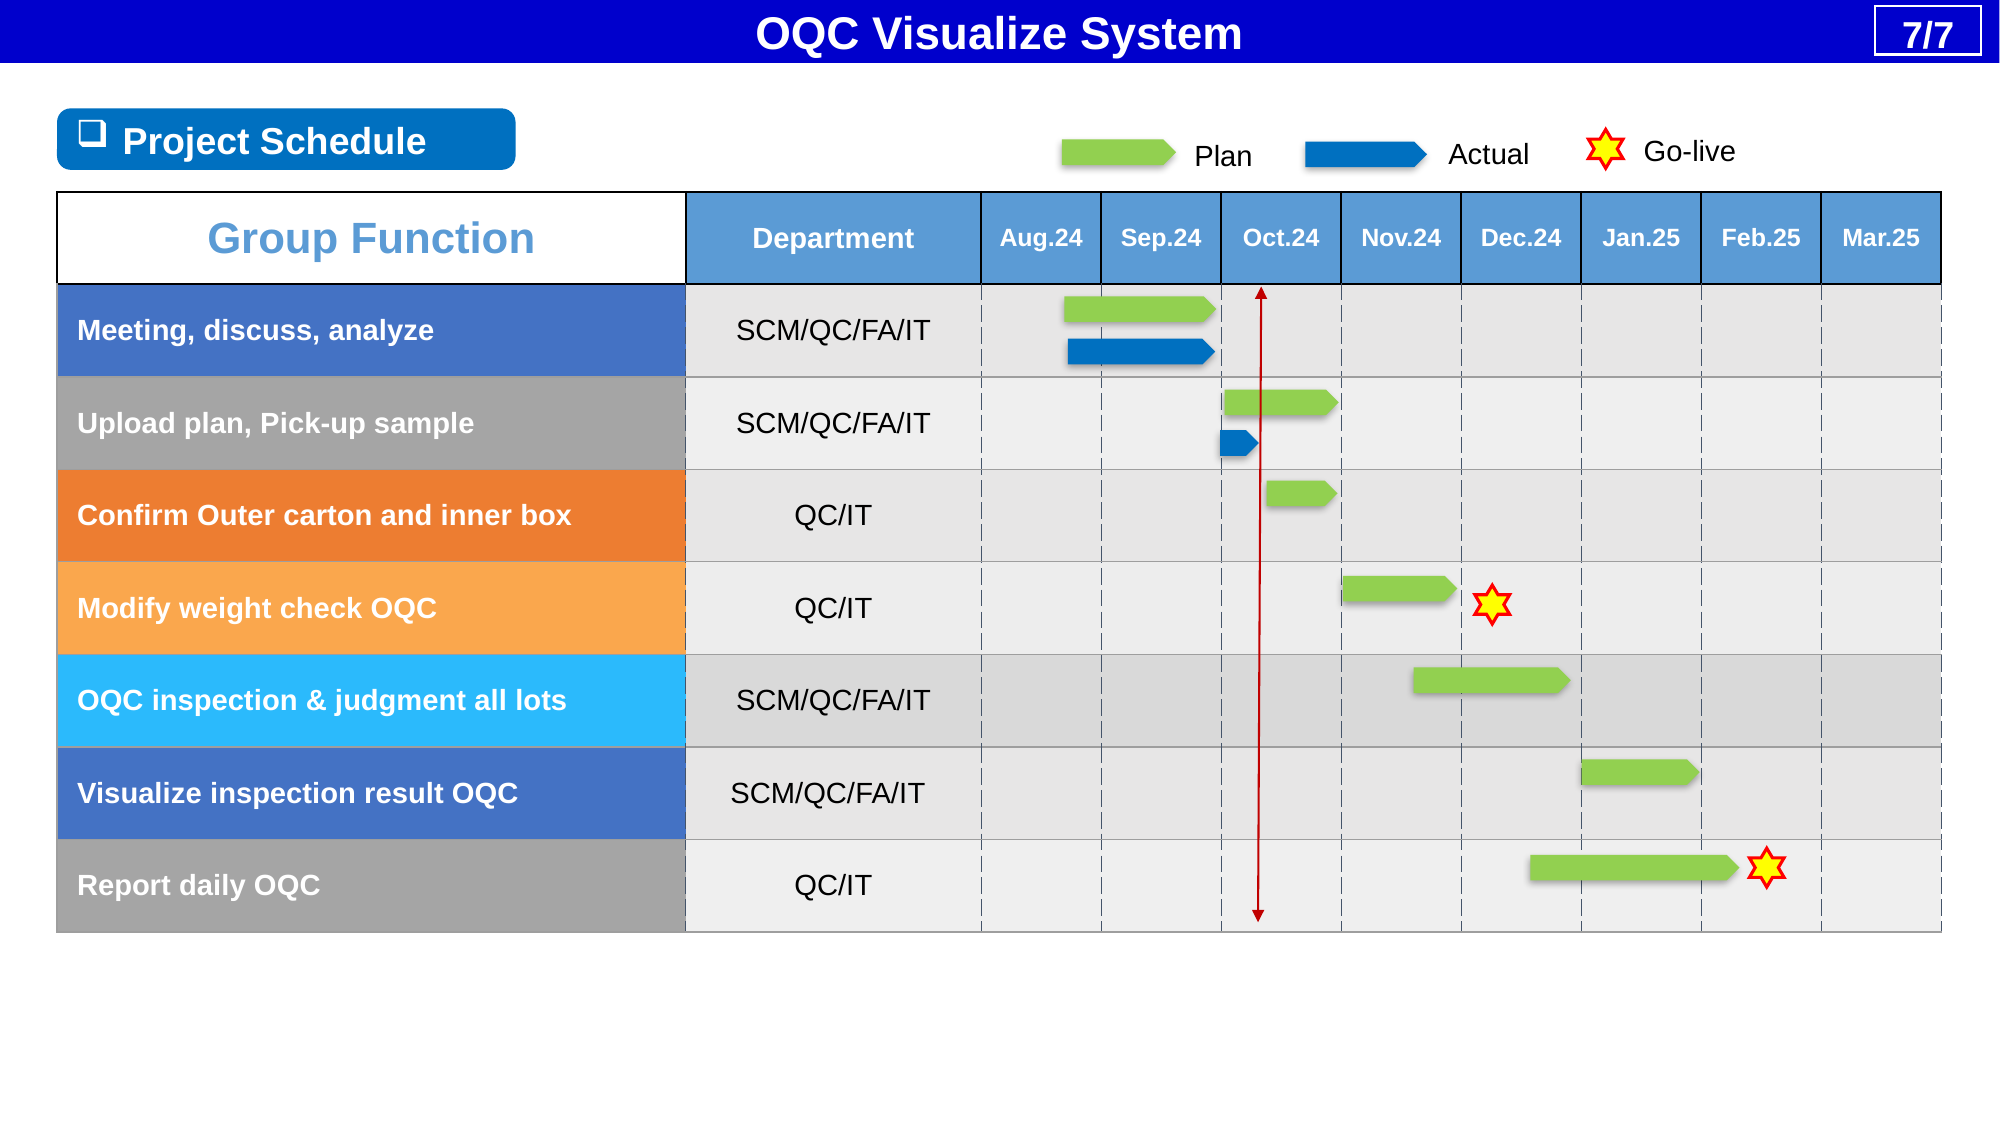

OQC Visualize System
7/7
Project Schedule
Go-live
Actual
Plan

| Group Function | Department | Aug.24 | Sep.24 | Oct.24 | Nov.24 | Dec.24 | Jan.25 | Feb.25 | Mar.25 |
| --- | --- | --- | --- | --- | --- | --- | --- | --- | --- |
| Meeting, discuss, analyze | SCM/QC/FA/IT |  |  |  |  |  |  |  |  |
| Upload plan, Pick-up sample | SCM/QC/FA/IT |  |  |  |  |  |  |  |  |
| Confirm Outer carton and inner box | QC/IT |  |  |  |  |  |  |  |  |
| Modify weight check OQC | QC/IT |  |  |  |  |  |  |  |  |
| OQC inspection & judgment all lots | SCM/QC/FA/IT |  |  |  |  |  |  |  |  |

| Visualize inspection result OQC | SCM/QC/FA/IT |  |  |  |  |  |  |  |  |
| --- | --- | --- | --- | --- | --- | --- | --- | --- | --- |
| Report daily OQC | QC/IT |  |  |  |  |  |  |  |  |